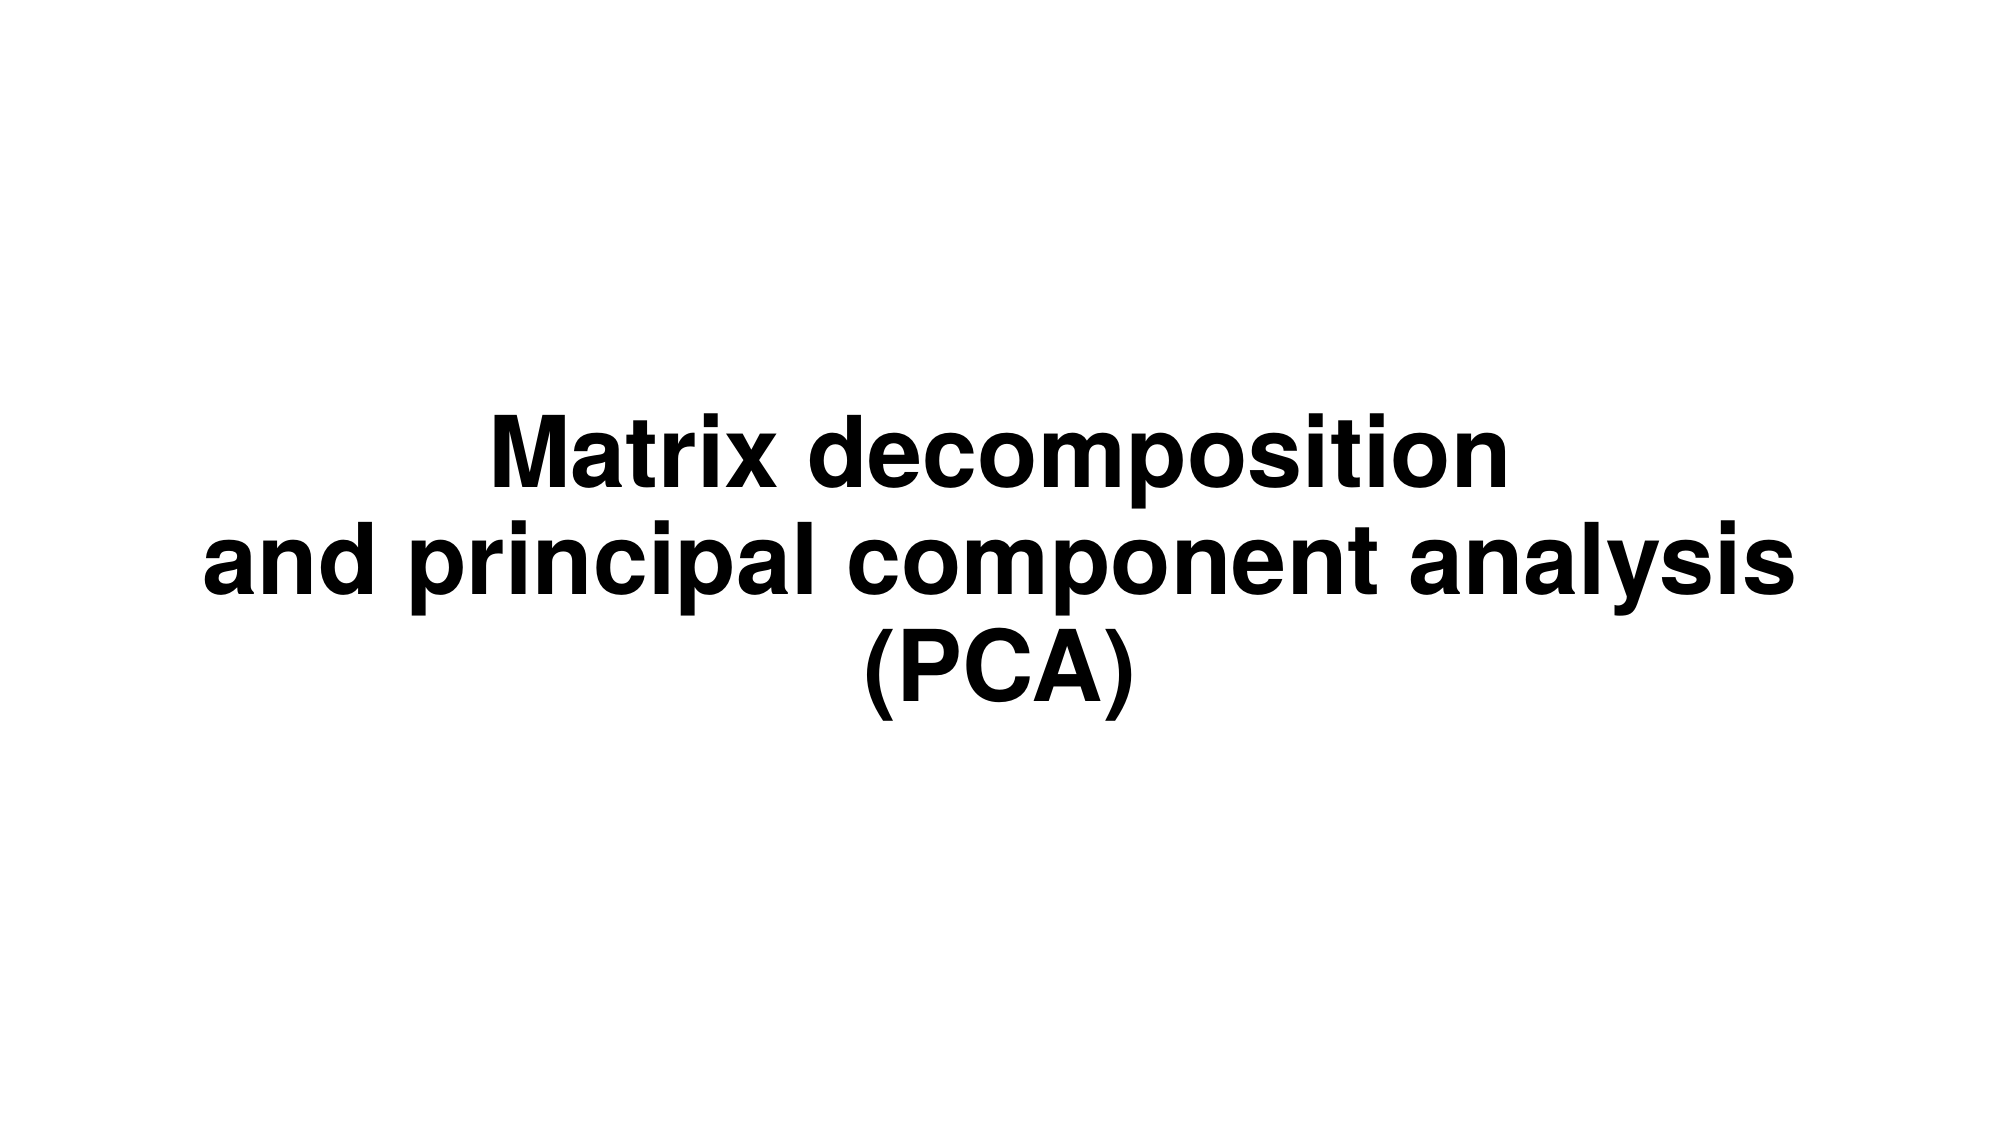

Matrix decomposition
and principal component analysis
(PCA)